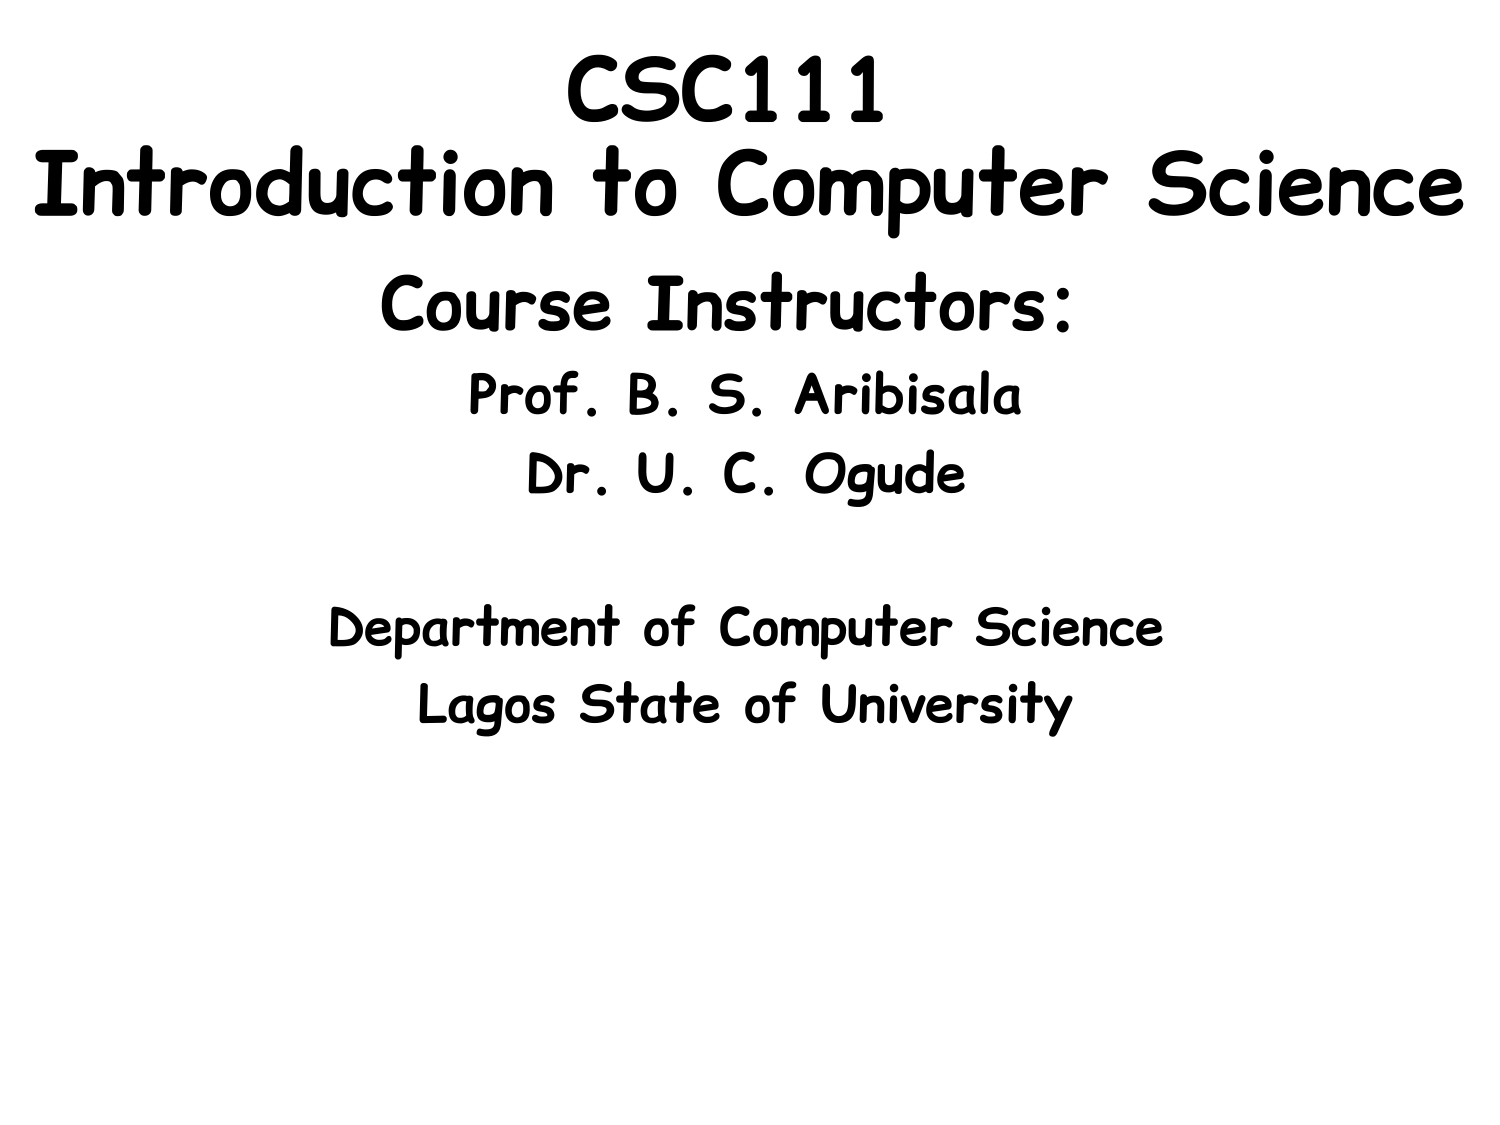

# CSC111 Introduction to Computer Science
Course Instructors:
Prof. B. S. Aribisala
Dr. U. C. Ogude

Department of Computer Science
Lagos State of University